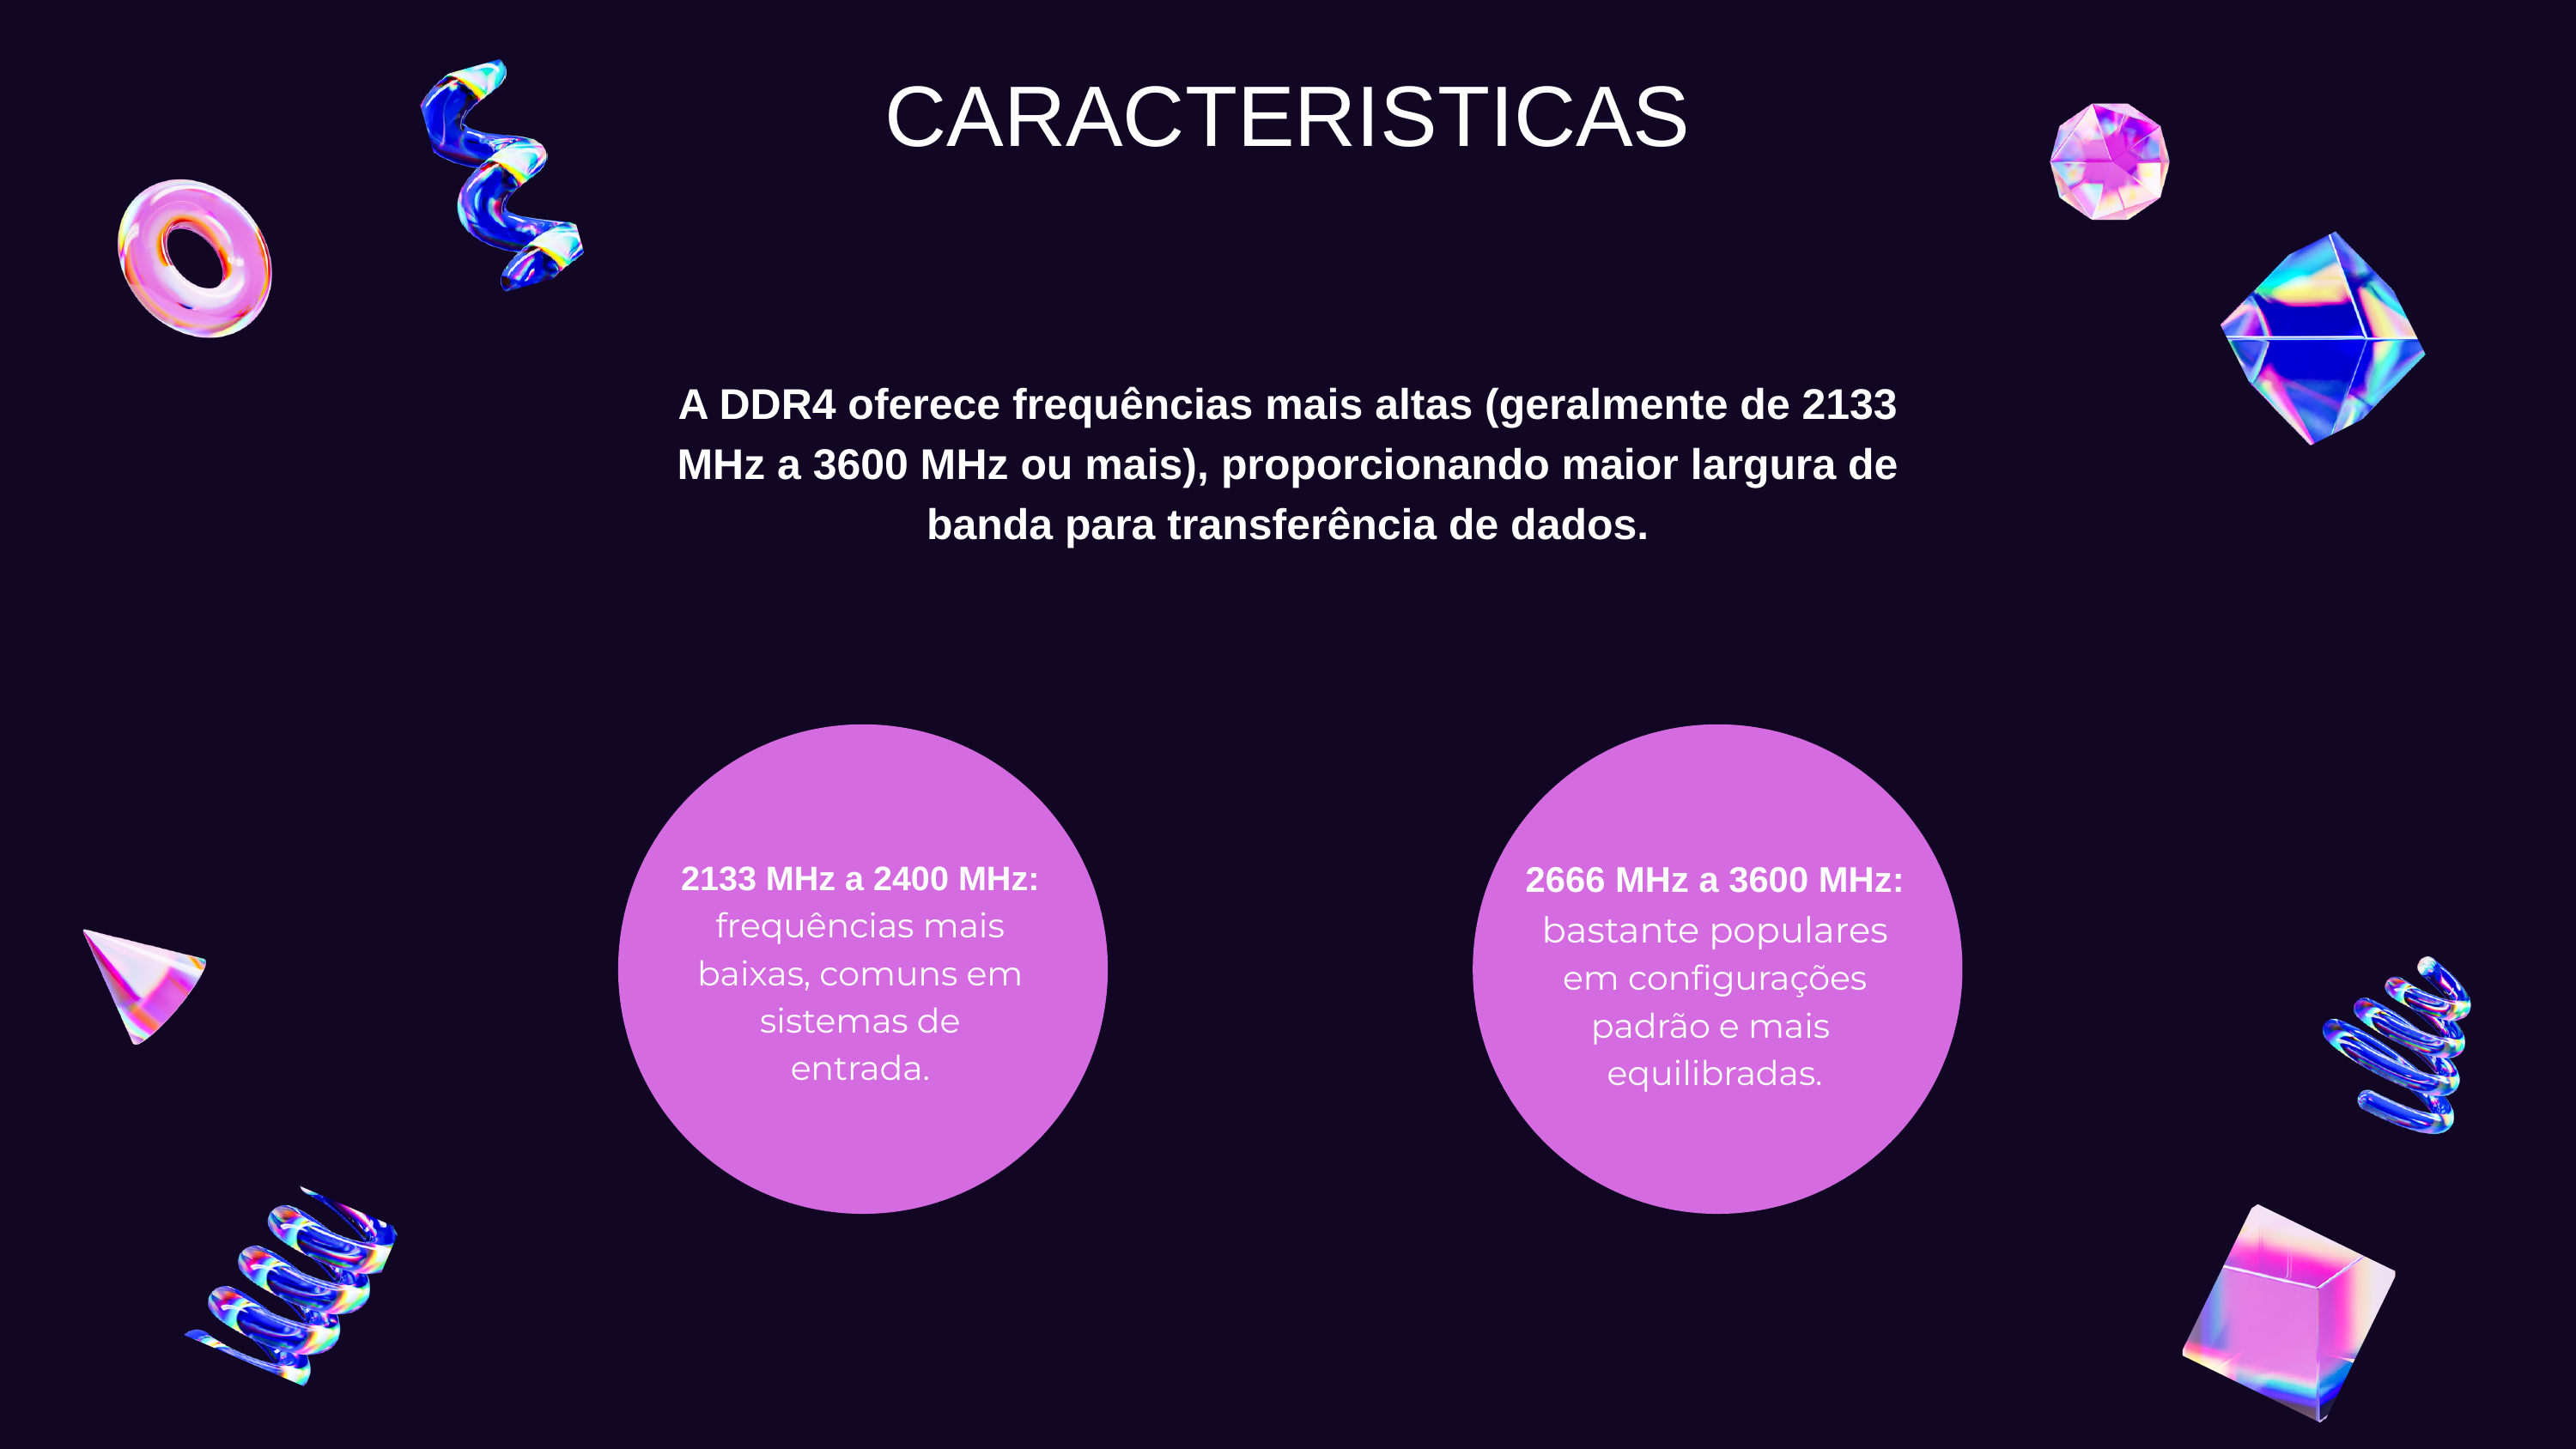

CARACTERISTICAS

A DDR4 oferece frequências mais altas (geralmente de 2133 MHz a 3600 MHz ou mais), proporcionando maior largura de banda para transferência de dados.

2133 MHz a 2400 MHz: frequências mais
baixas, comuns em
sistemas de
entrada.
2666 MHz a 3600 MHz: bastante populares
 em configurações
padrão e mais
equilibradas.